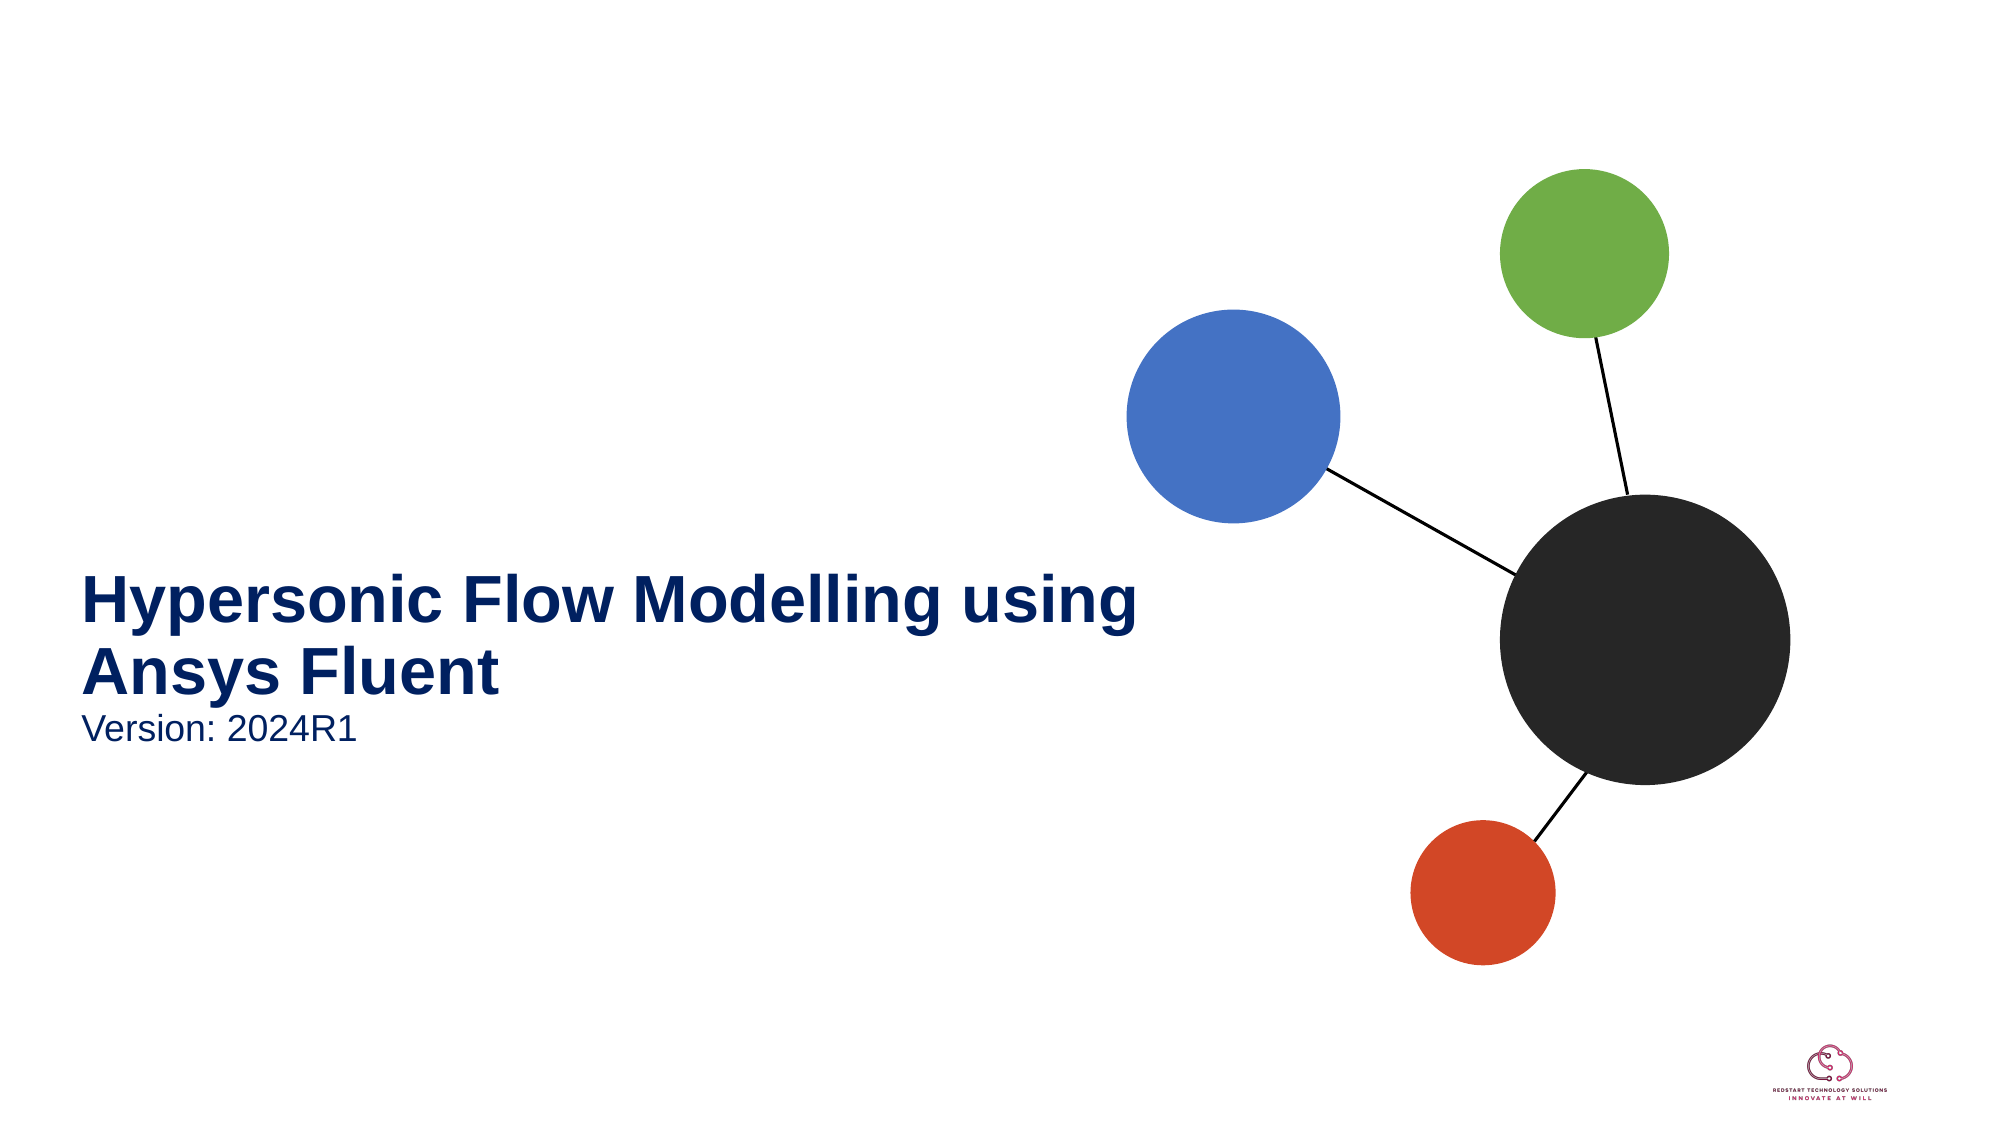

# Hypersonic Flow Modelling using Ansys Fluent Version: 2024R1